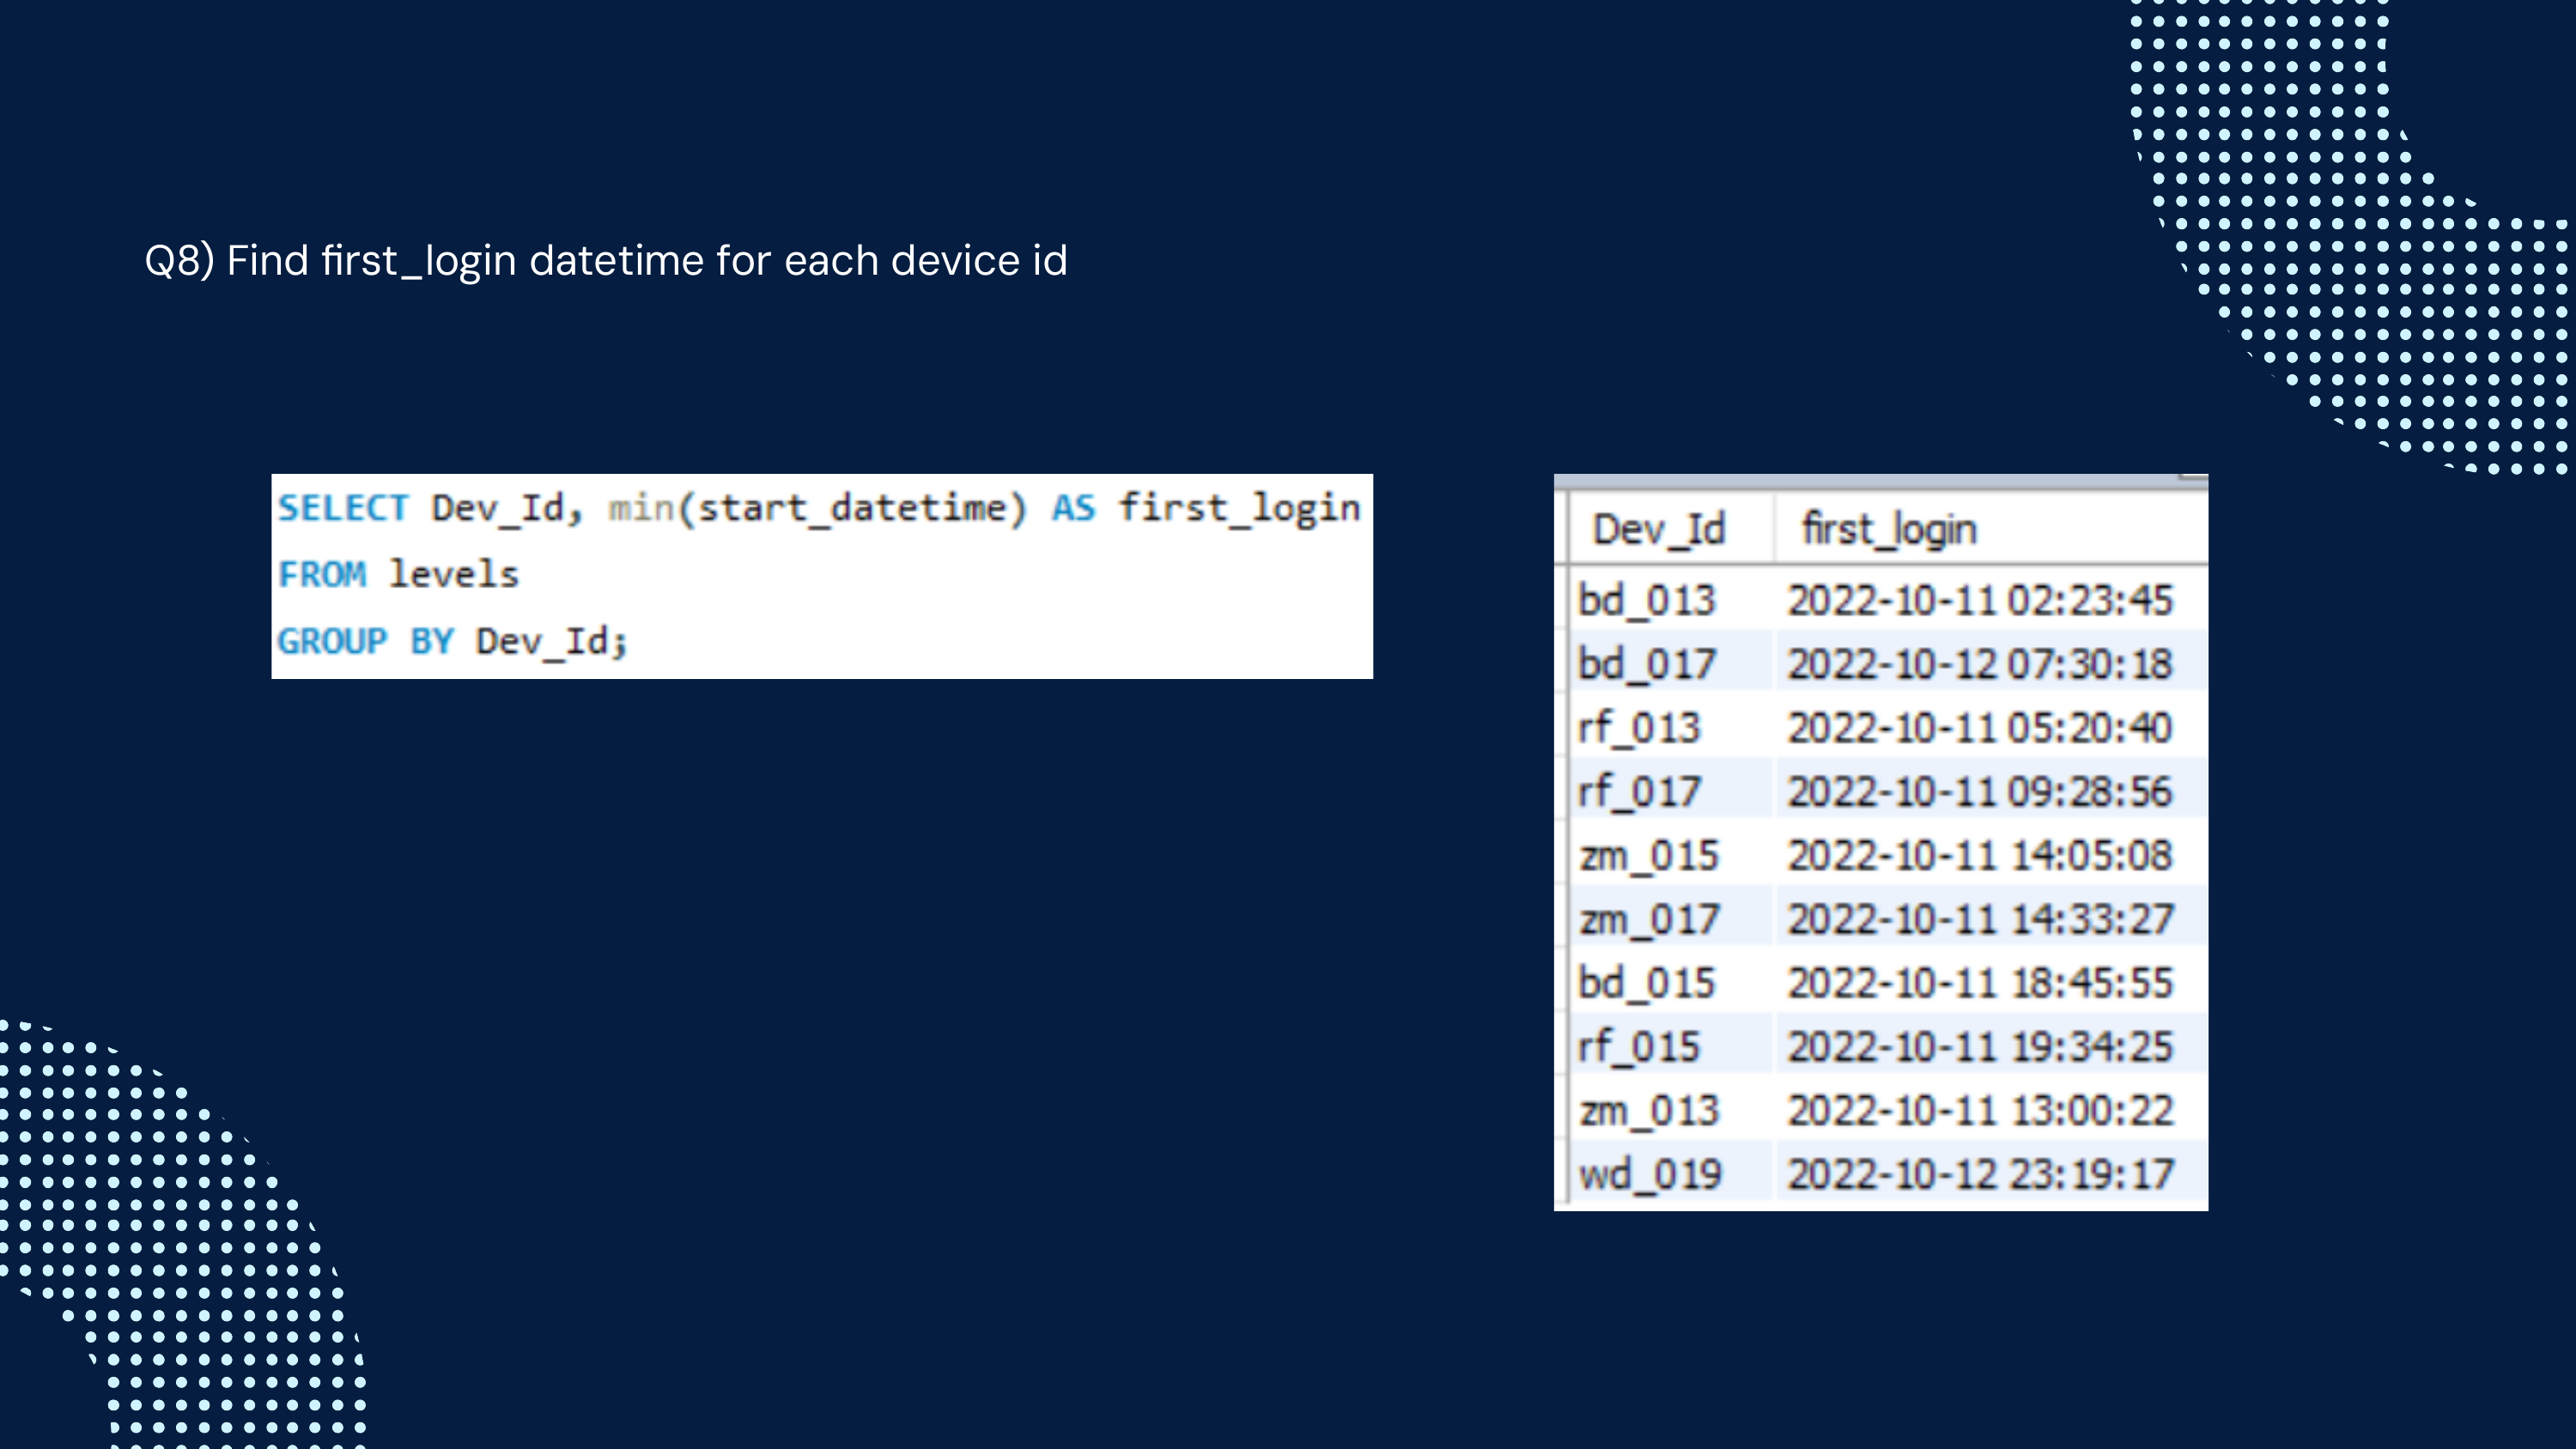

Q8) Find first_login datetime for each device id